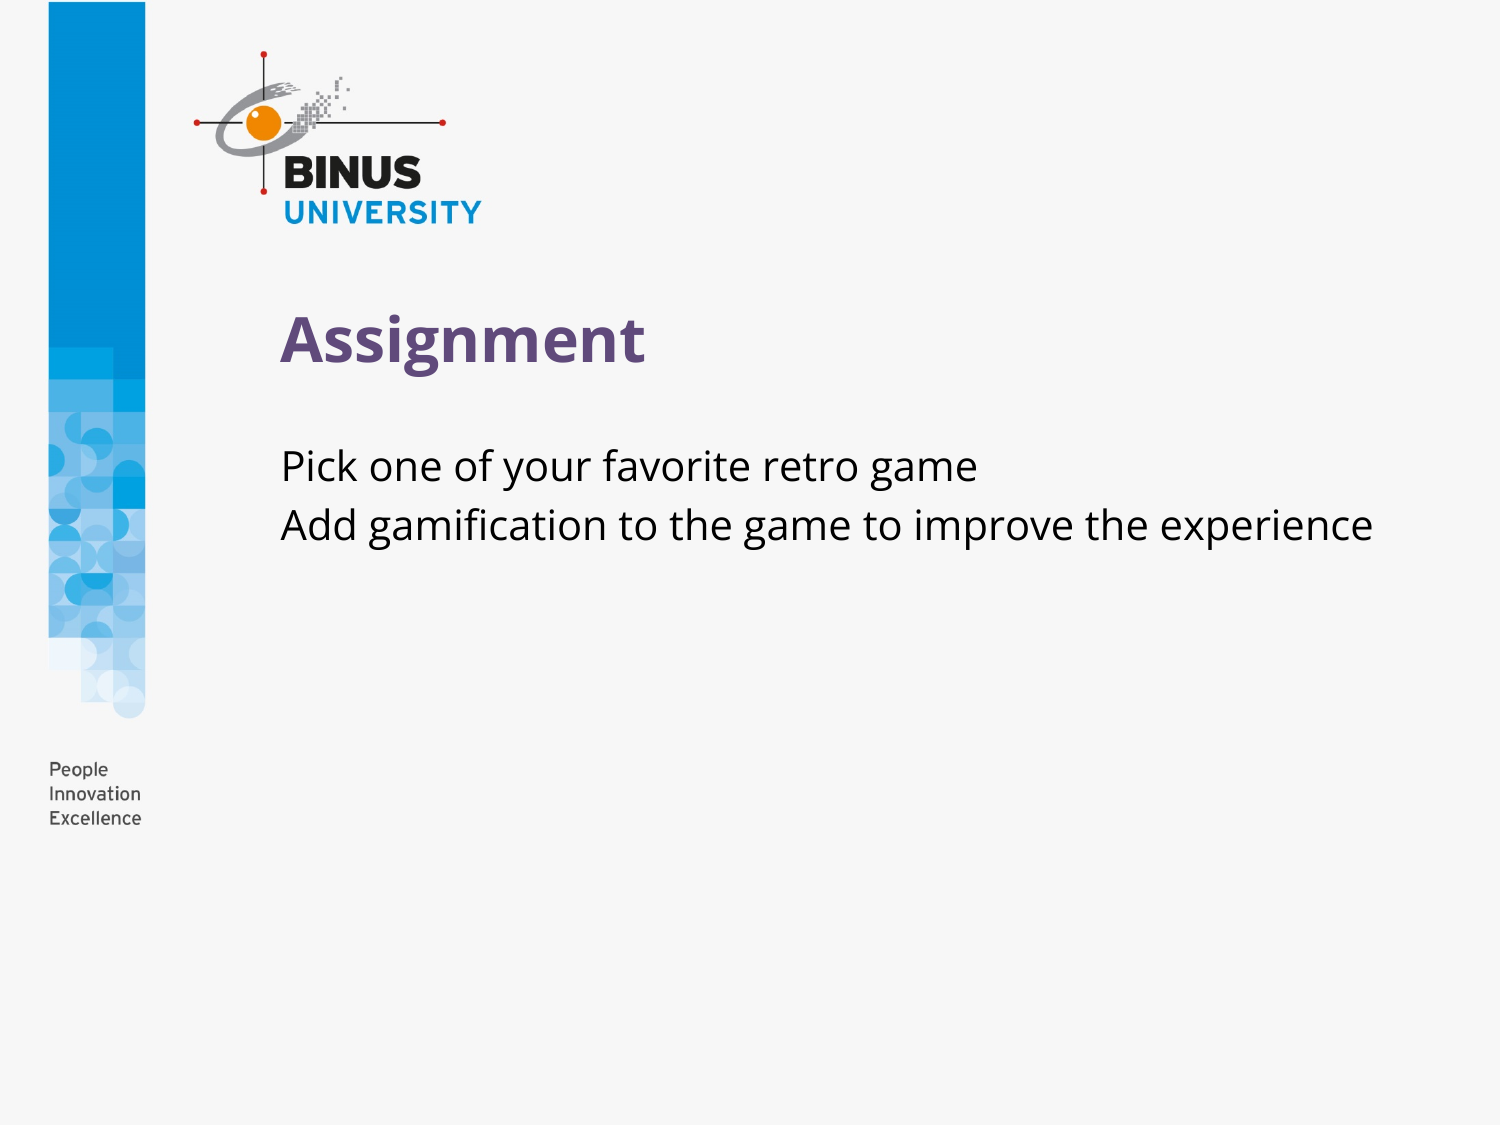

# Assignment
Pick one of your favorite retro game
Add gamification to the game to improve the experience